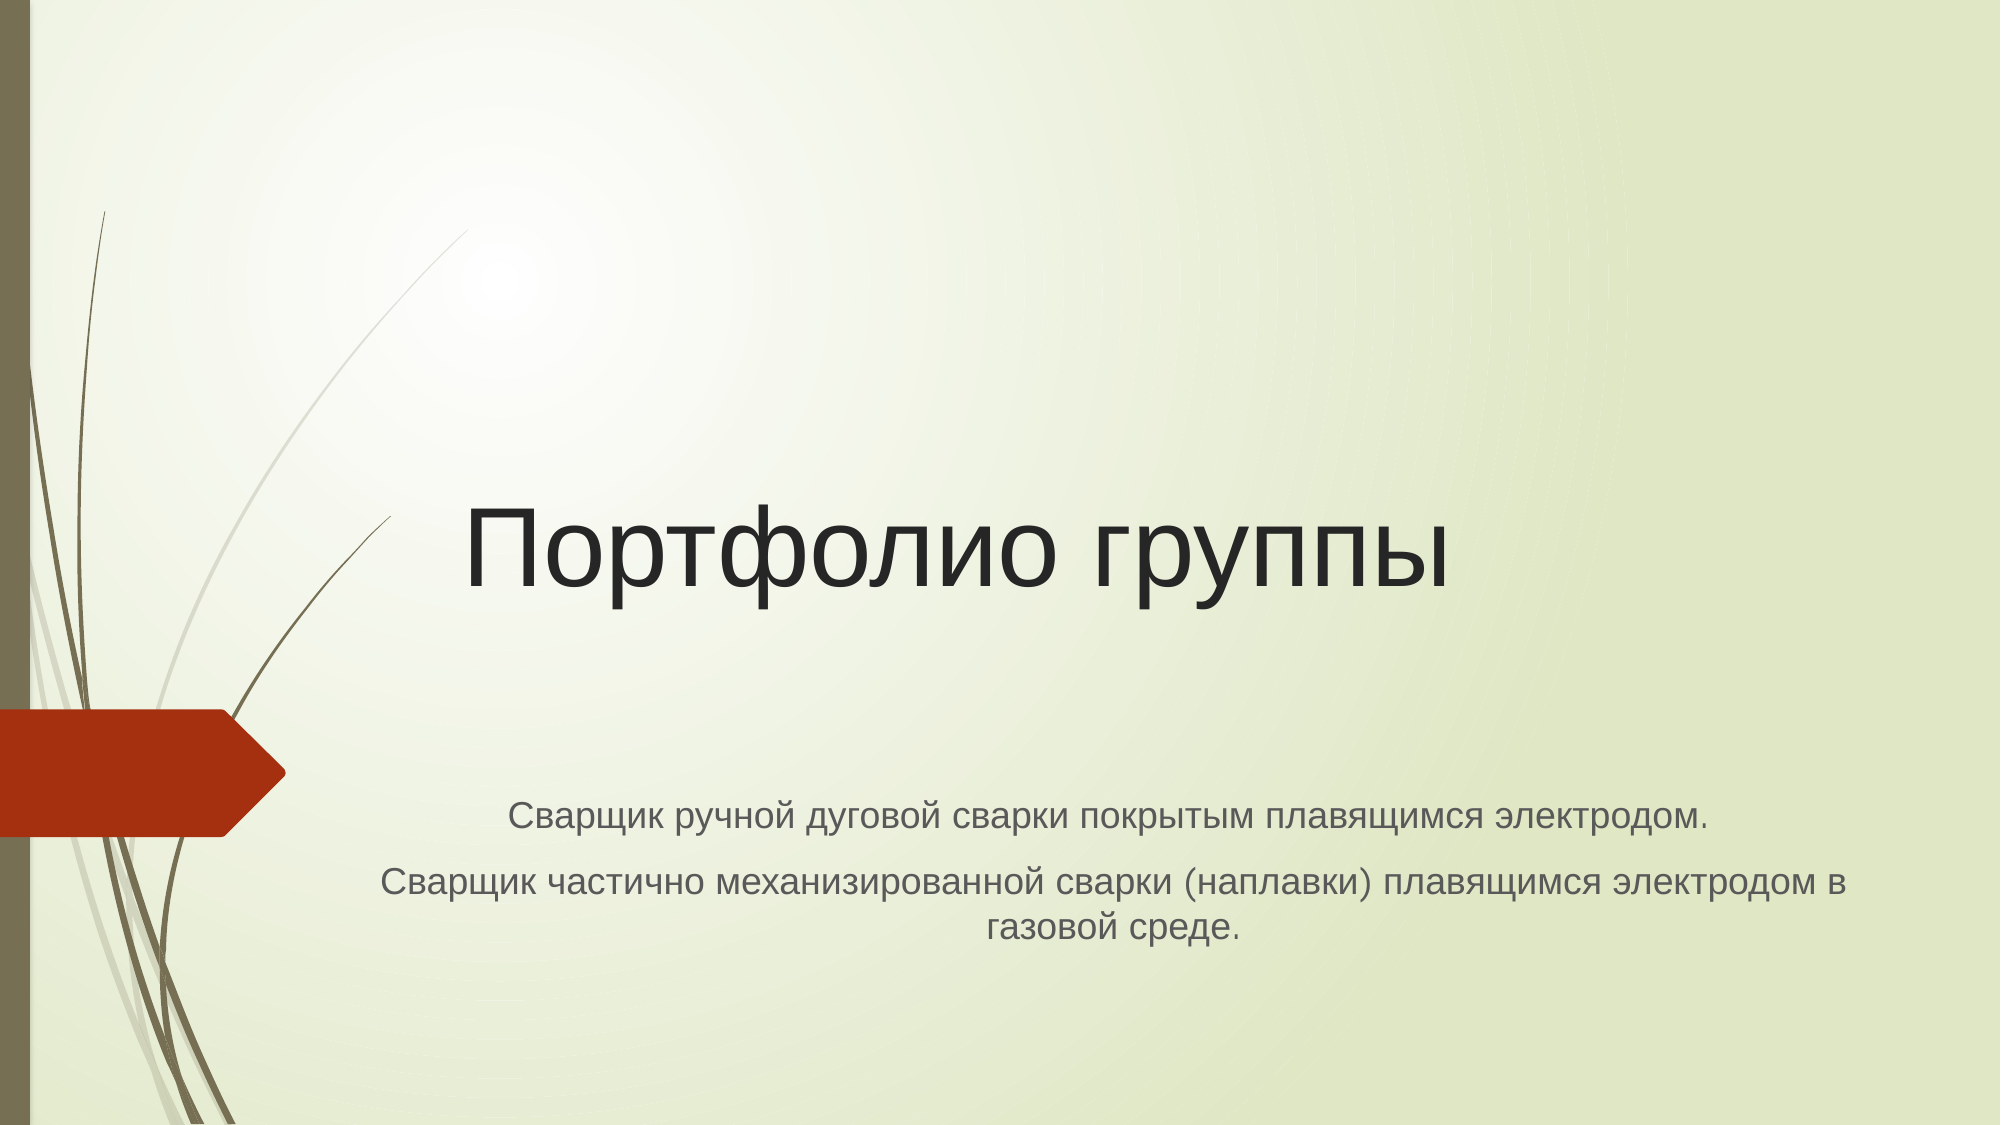

# Портфолио группы
Сварщик ручной дуговой сварки покрытым плавящимся электродом.
Сварщик частично механизированной сварки (наплавки) плавящимся электродом в газовой среде.